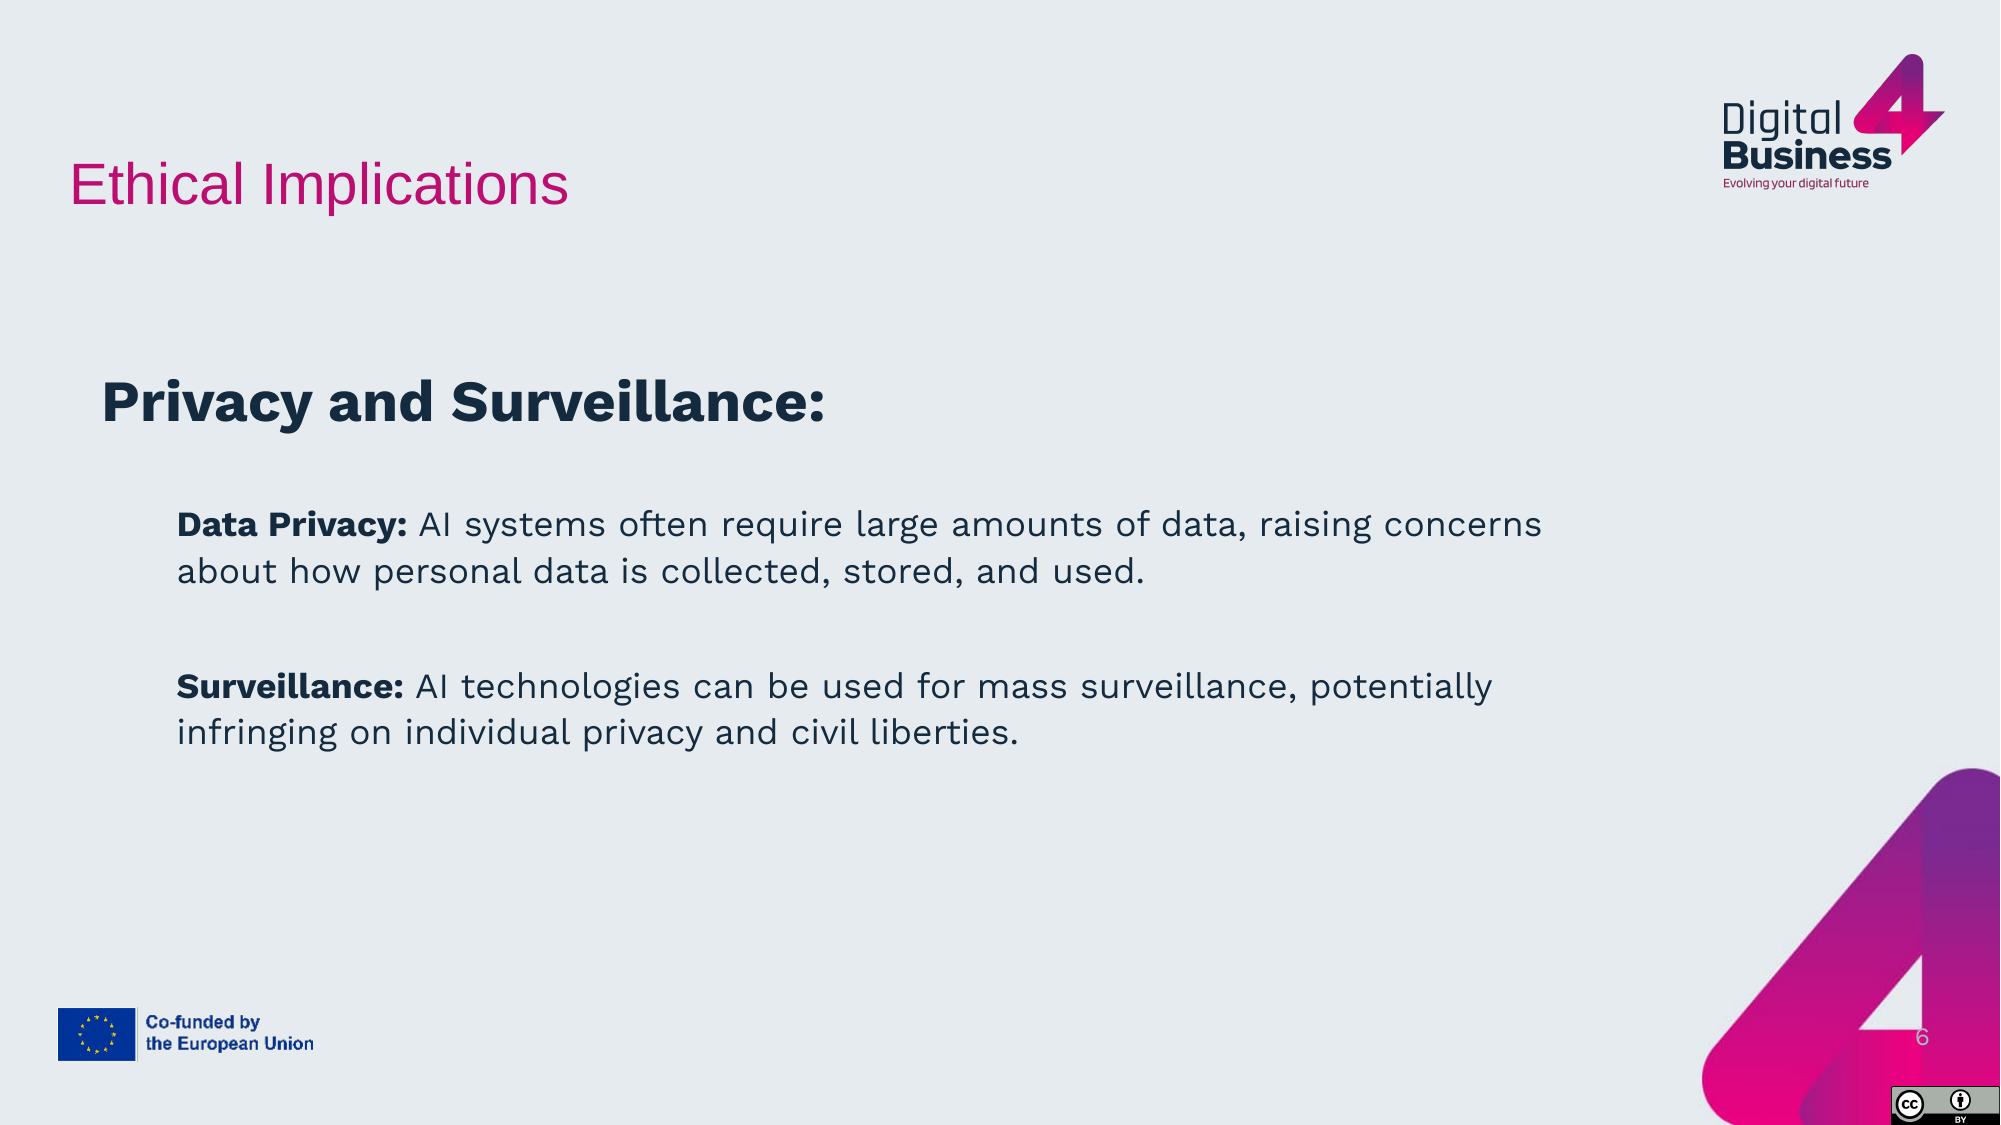

# Ethical Implications
Privacy and Surveillance:

Data Privacy: AI systems often require large amounts of data, raising concerns about how personal data is collected, stored, and used.

Surveillance: AI technologies can be used for mass surveillance, potentially infringing on individual privacy and civil liberties.